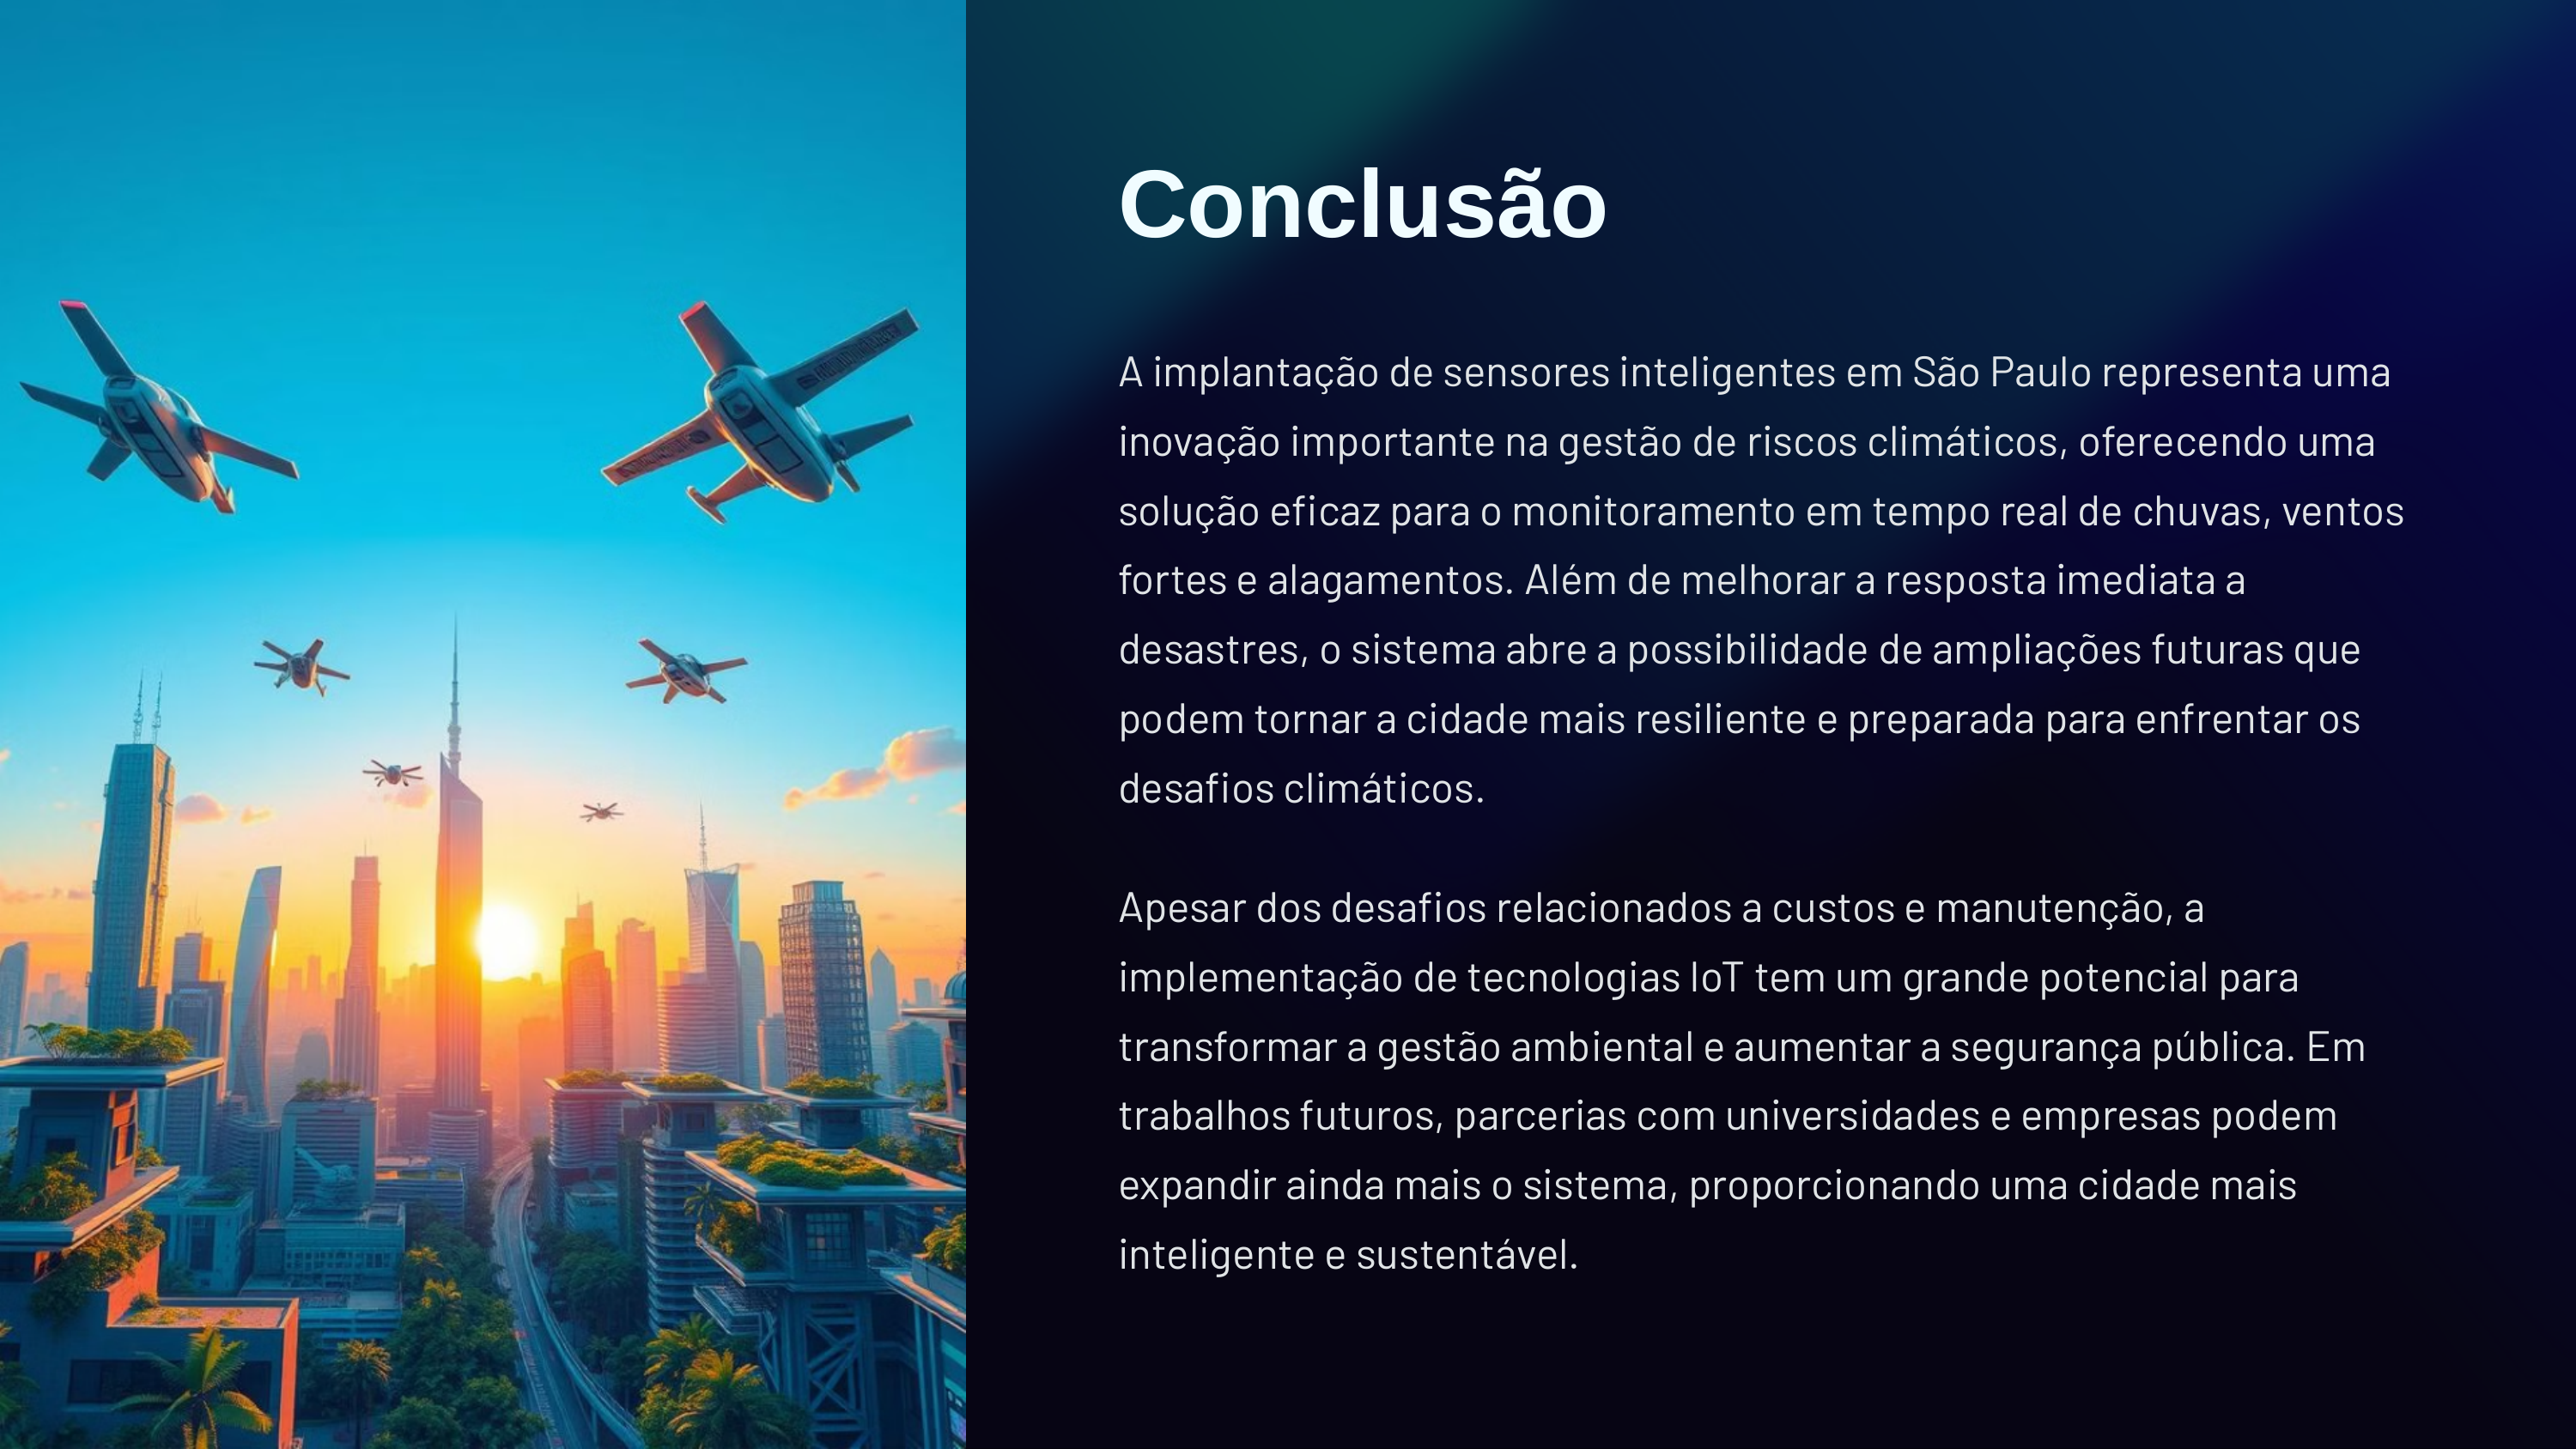

Conclusão
A implantação de sensores inteligentes em São Paulo representa uma inovação importante na gestão de riscos climáticos, oferecendo uma solução eficaz para o monitoramento em tempo real de chuvas, ventos fortes e alagamentos. Além de melhorar a resposta imediata a desastres, o sistema abre a possibilidade de ampliações futuras que podem tornar a cidade mais resiliente e preparada para enfrentar os desafios climáticos.
Apesar dos desafios relacionados a custos e manutenção, a implementação de tecnologias IoT tem um grande potencial para transformar a gestão ambiental e aumentar a segurança pública. Em trabalhos futuros, parcerias com universidades e empresas podem expandir ainda mais o sistema, proporcionando uma cidade mais inteligente e sustentável.